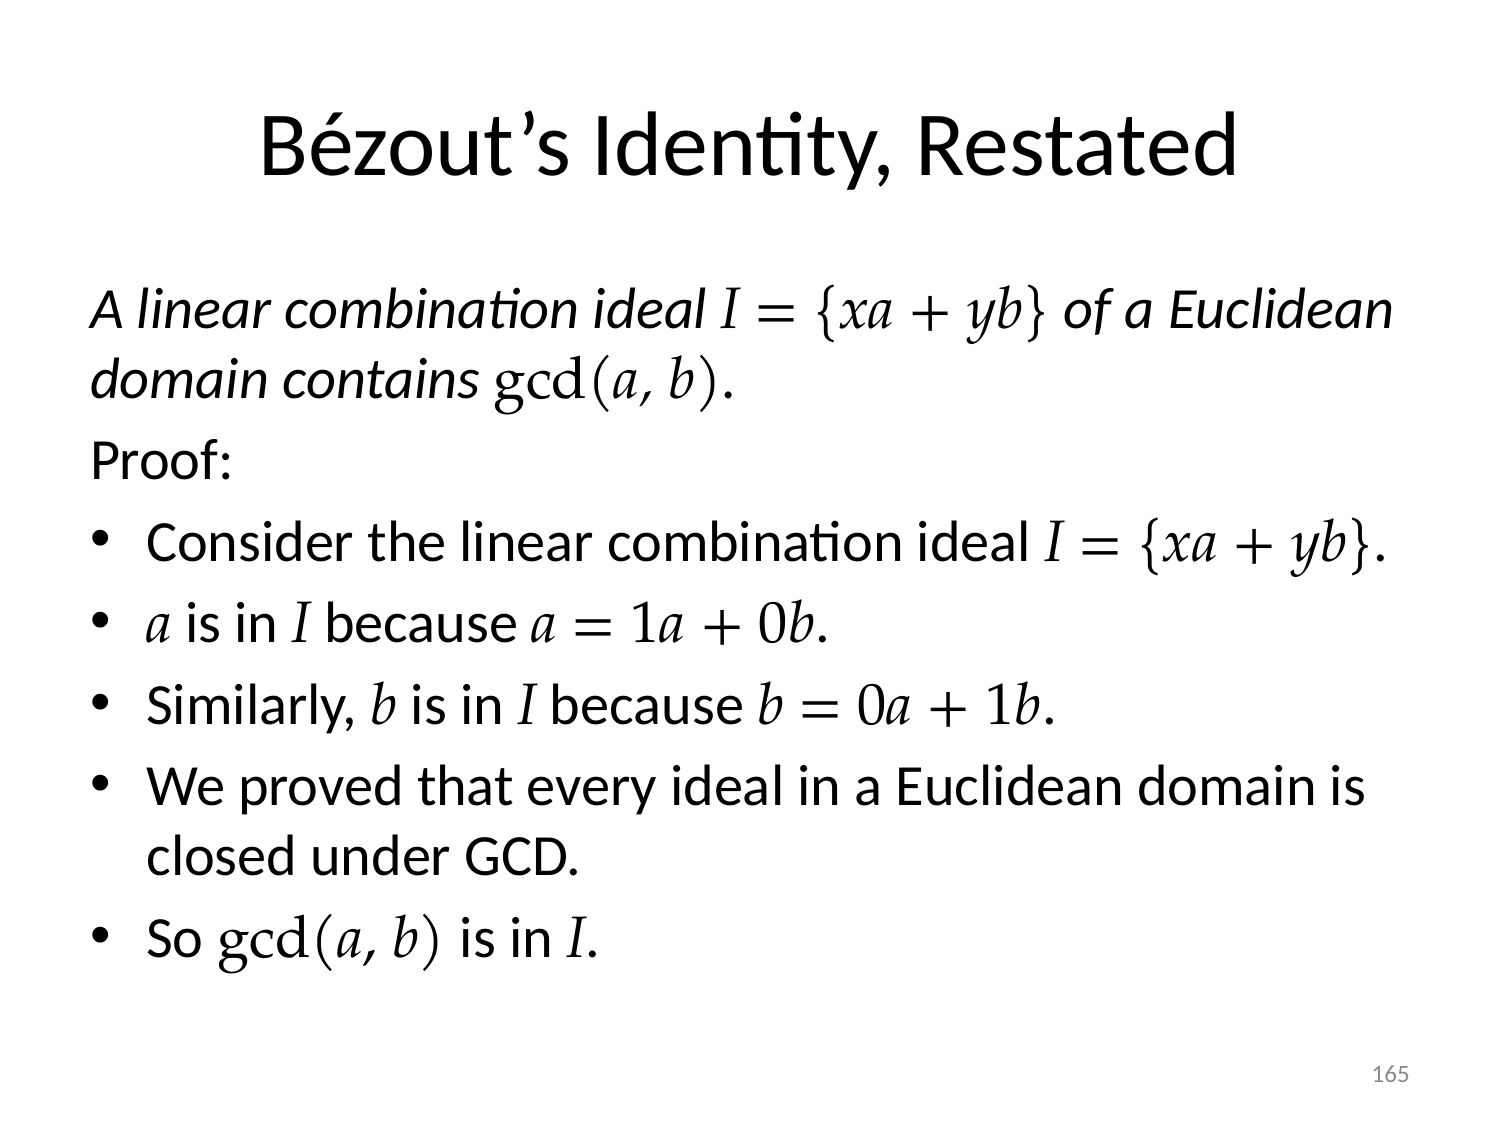

# Bézout’s Identity, Restated
A linear combination ideal I = {xa + yb} of a Euclidean domain contains gcd(a, b).
Proof:
Consider the linear combination ideal I = {xa + yb}.
a is in I because a = 1a + 0b.
Similarly, b is in I because b = 0a + 1b.
We proved that every ideal in a Euclidean domain is closed under GCD.
So gcd(a, b) is in I.
165